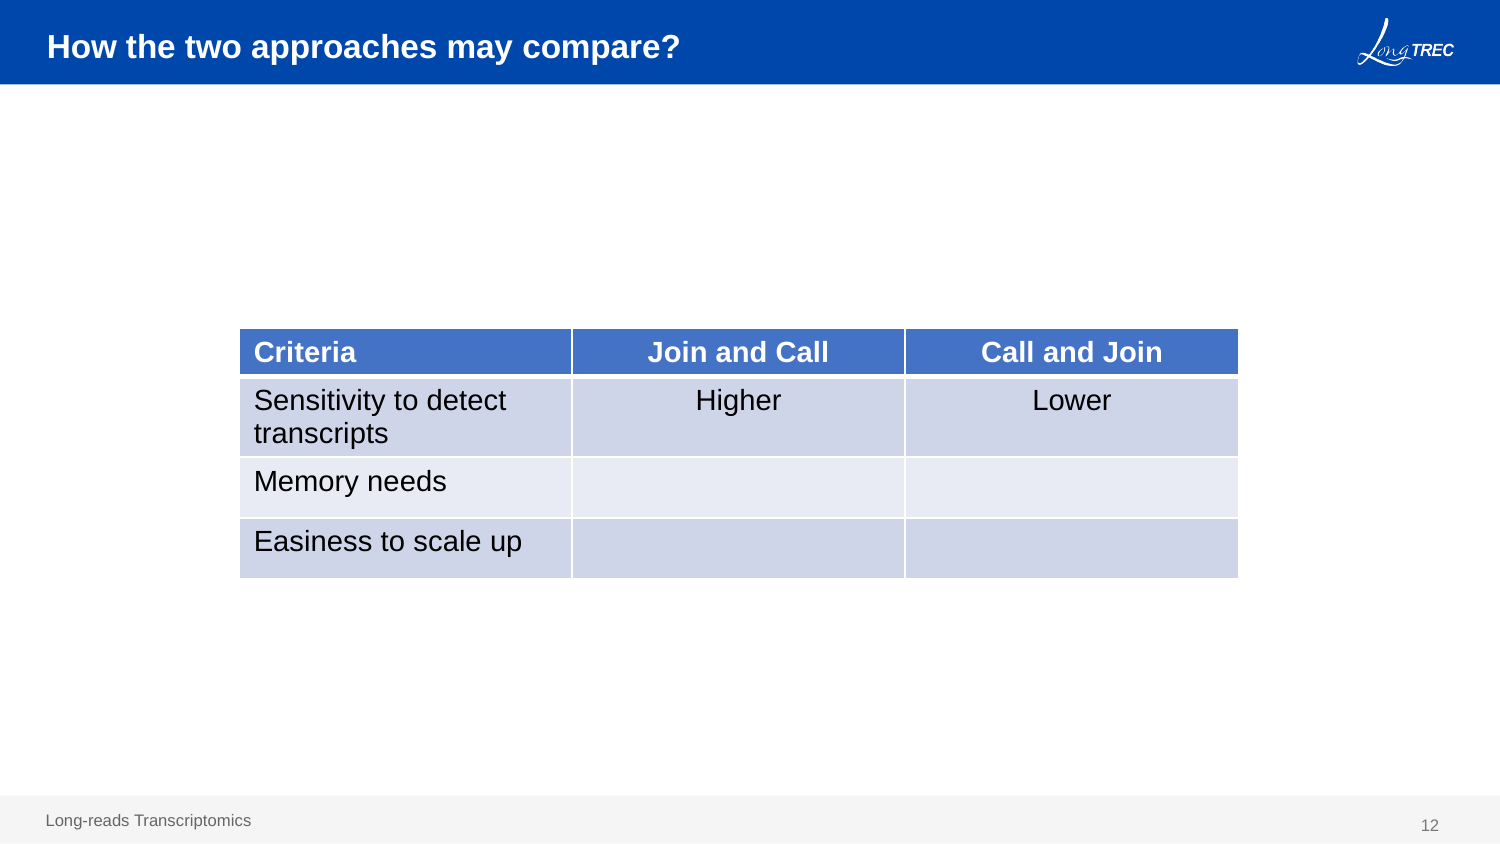

# How the two approaches may compare?
| Criteria | Join and Call | Call and Join |
| --- | --- | --- |
| Sensitivity to detect transcripts | Higher | Lower |
| Memory needs |  |  |
| Easiness to scale up |  |  |
12